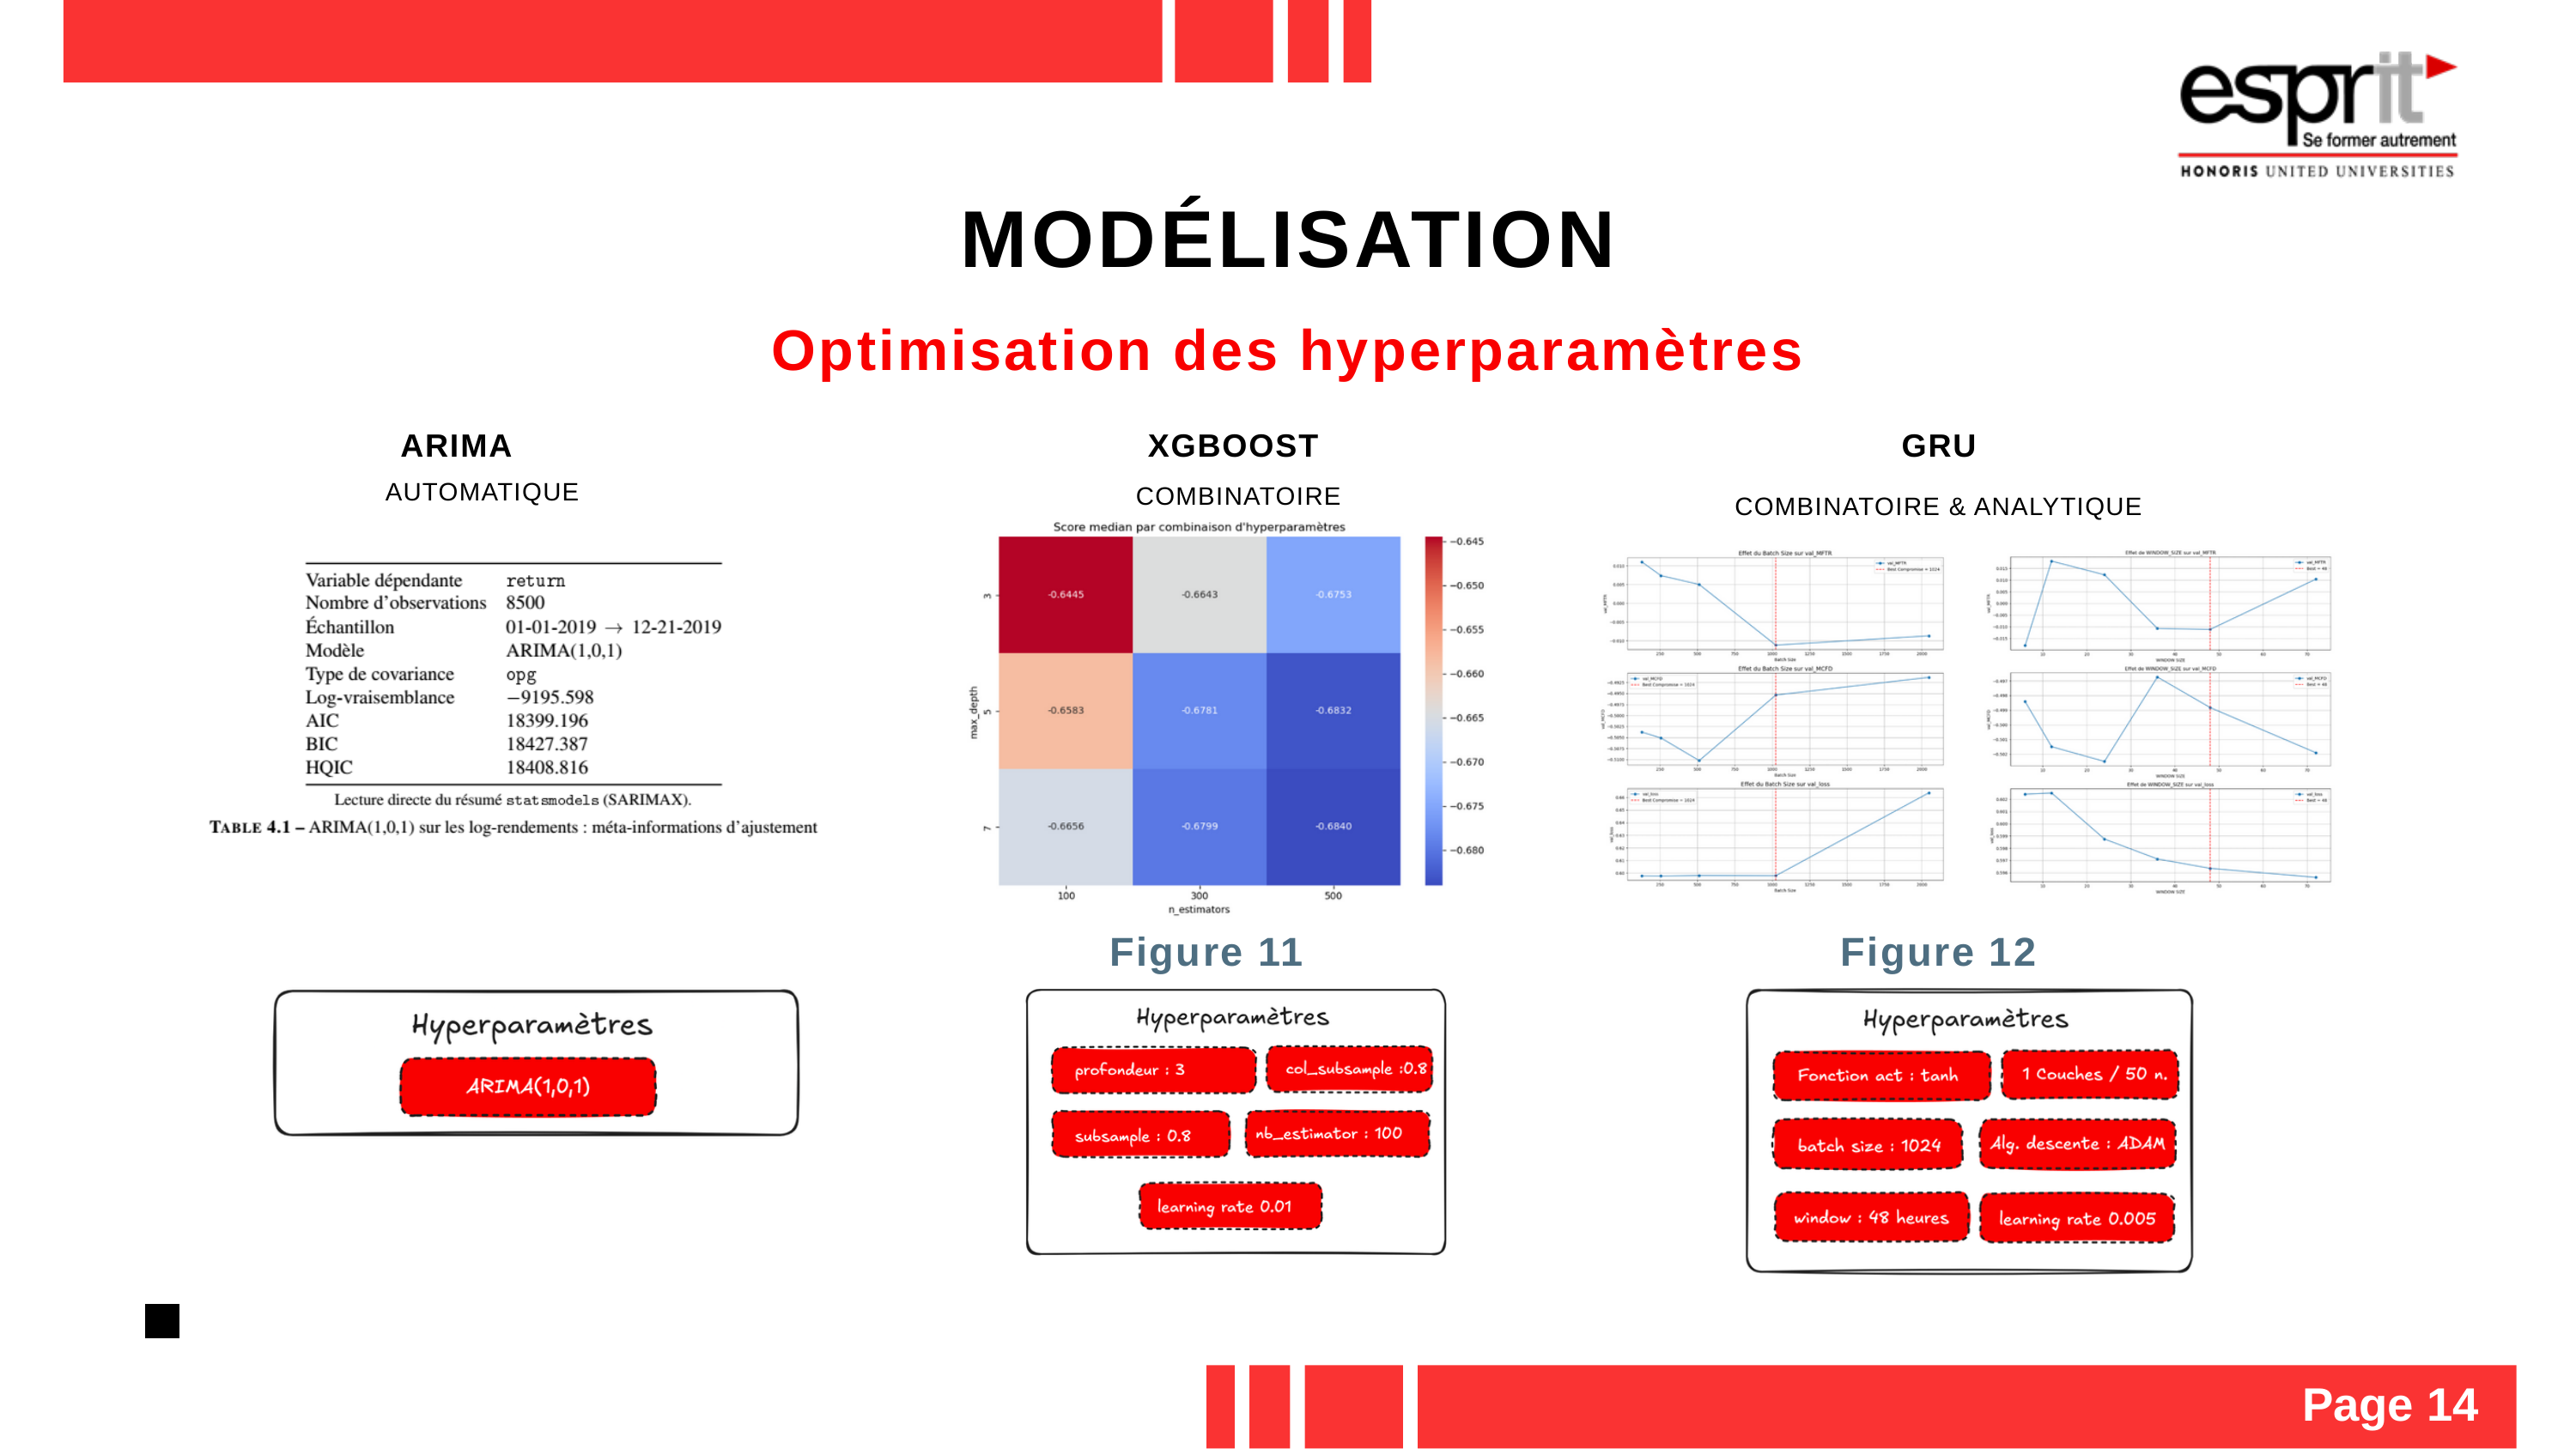

MODÉLISATION
Optimisation des hyperparamètres
ARIMA
XGBOOST
GRU
AUTOMATIQUE
COMBINATOIRE
COMBINATOIRE & ANALYTIQUE

Figure 11
Figure 12

Page 14